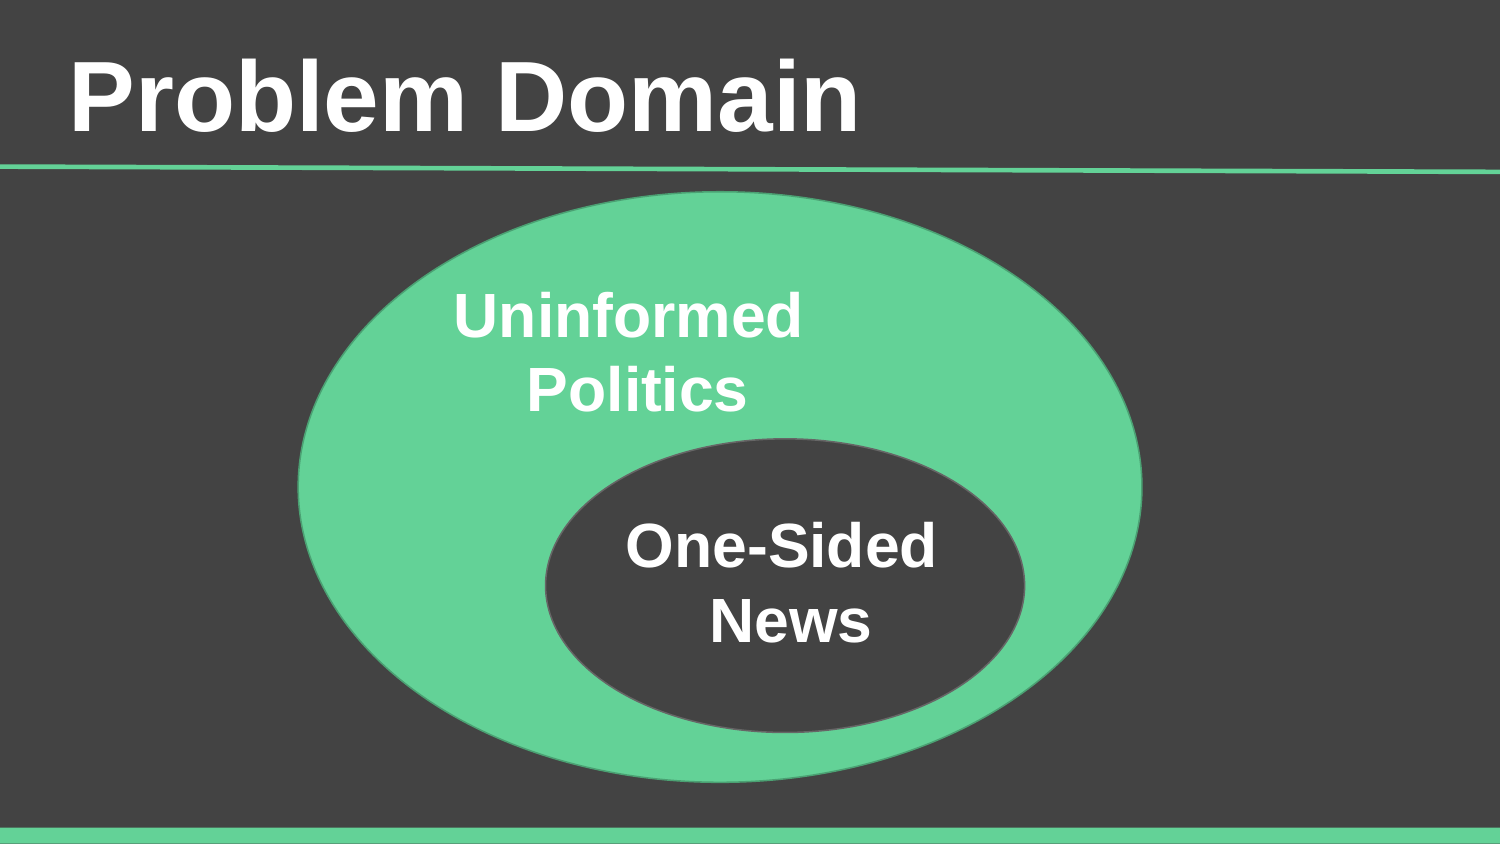

# Problem Domain

Uninformed
Politics

One-Sided
News